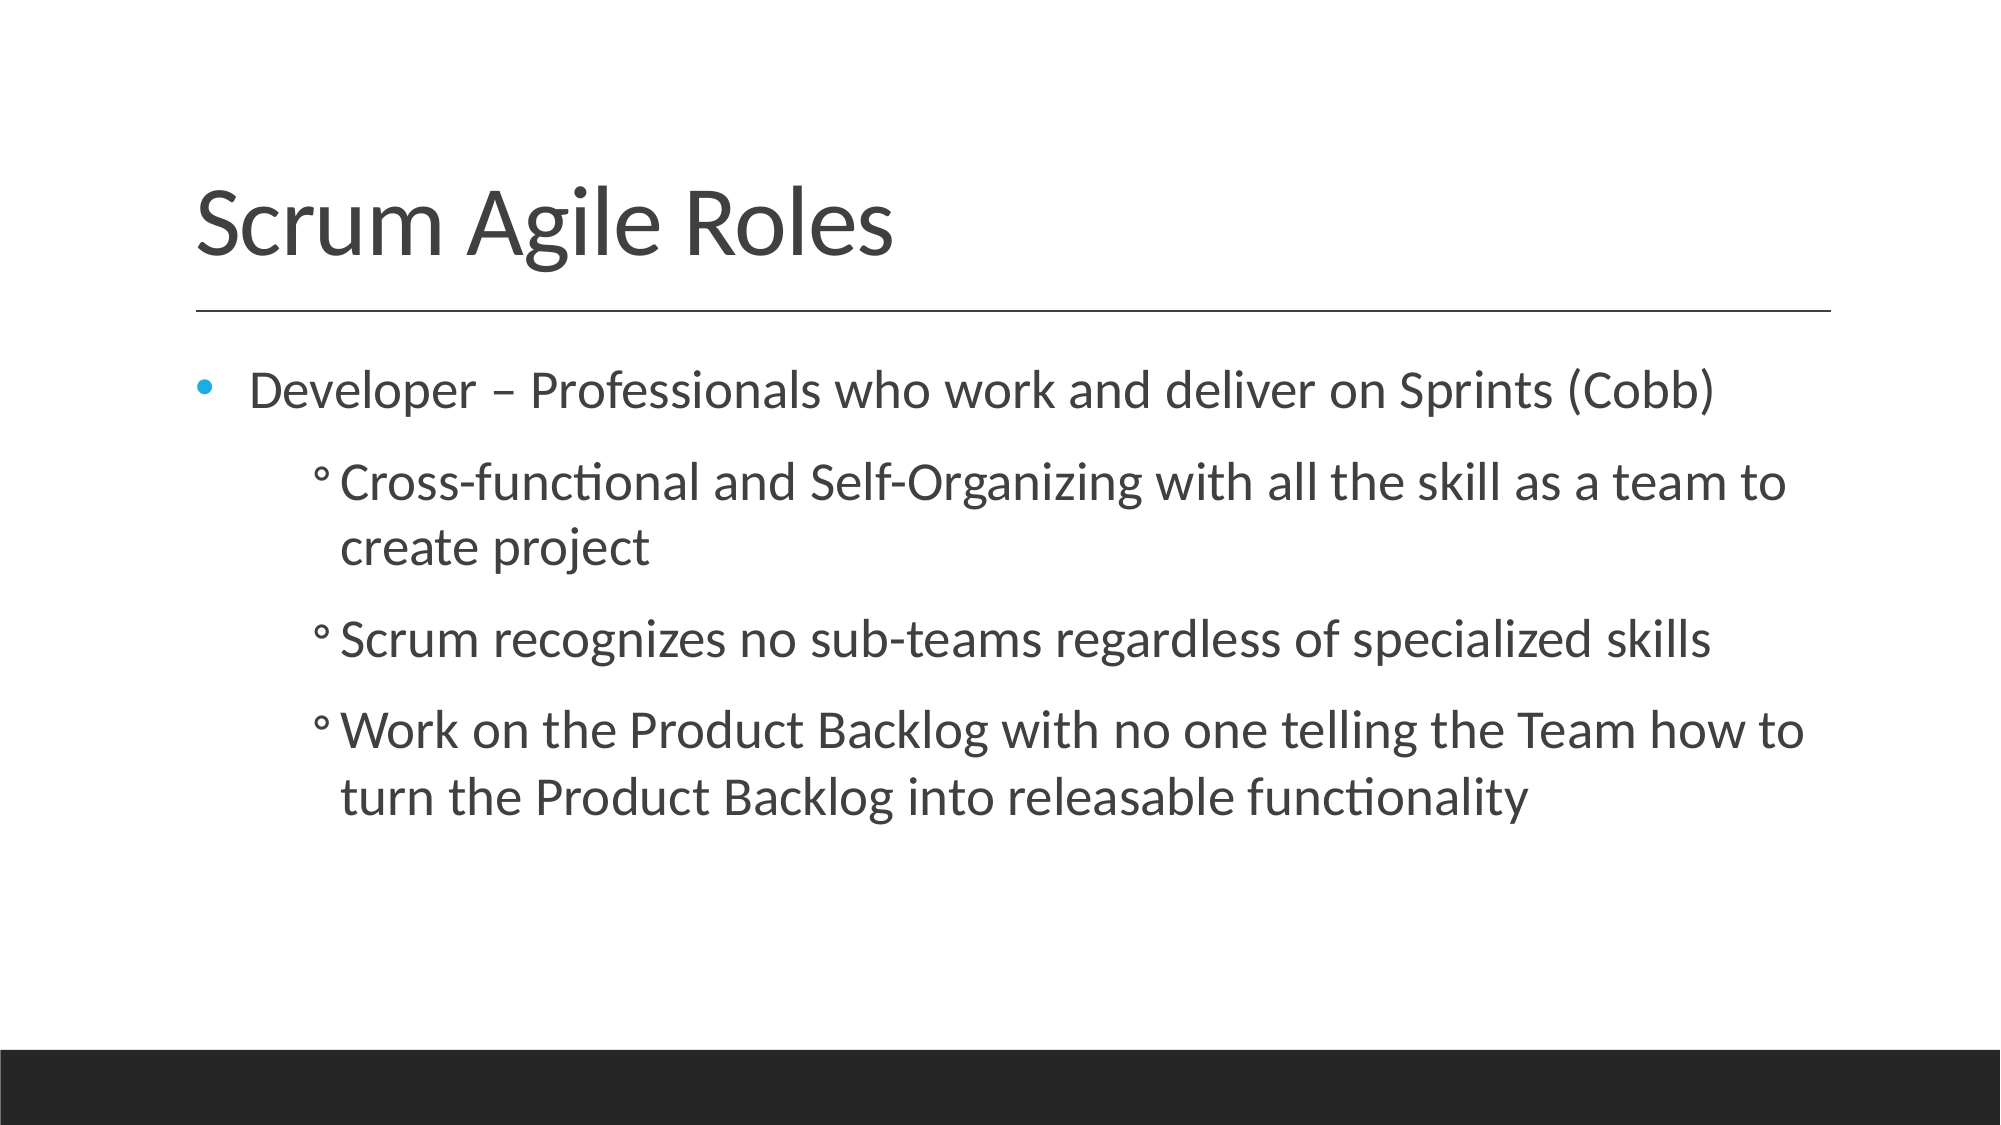

# Scrum Agile Roles
Developer – Professionals who work and deliver on Sprints (Cobb)
Cross-functional and Self-Organizing with all the skill as a team to create project
Scrum recognizes no sub-teams regardless of specialized skills
Work on the Product Backlog with no one telling the Team how to turn the Product Backlog into releasable functionality